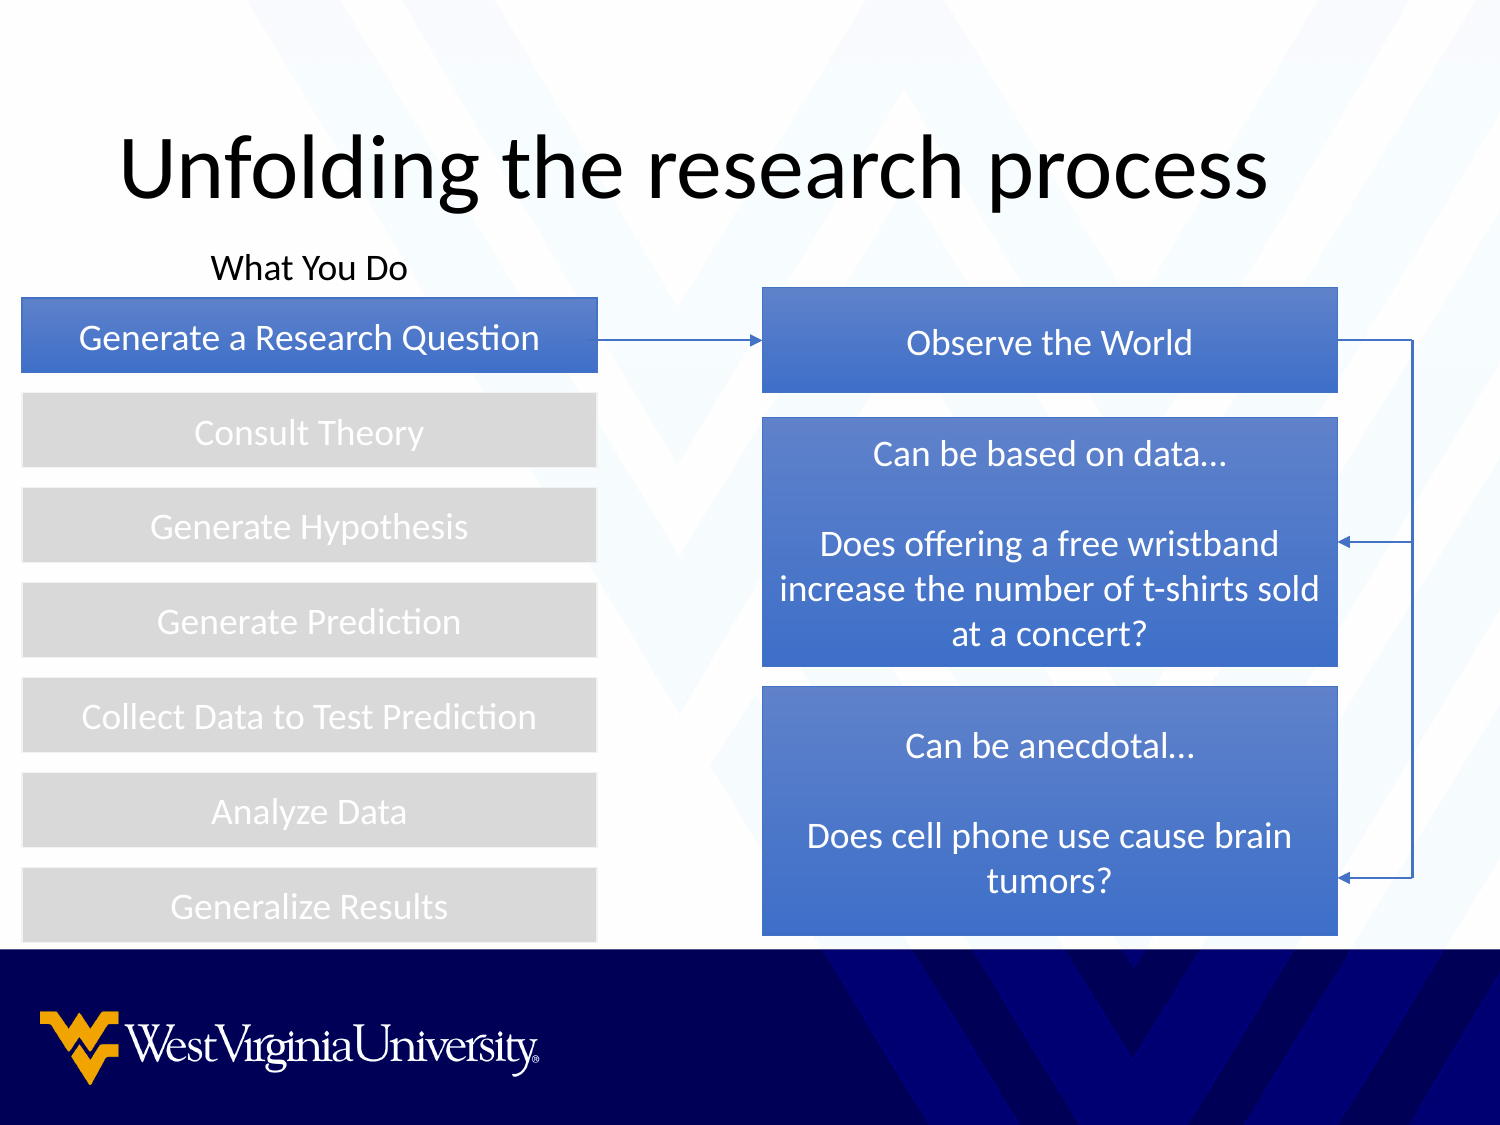

# Unfolding the research process
What You Do
Observe the World
Generate a Research Question
Consult Theory
Can be based on data…

Does offering a free wristband increase the number of t-shirts sold at a concert?
Generate Hypothesis
Generate Prediction
Collect Data to Test Prediction
Can be anecdotal…

Does cell phone use cause brain tumors?
Analyze Data
Generalize Results